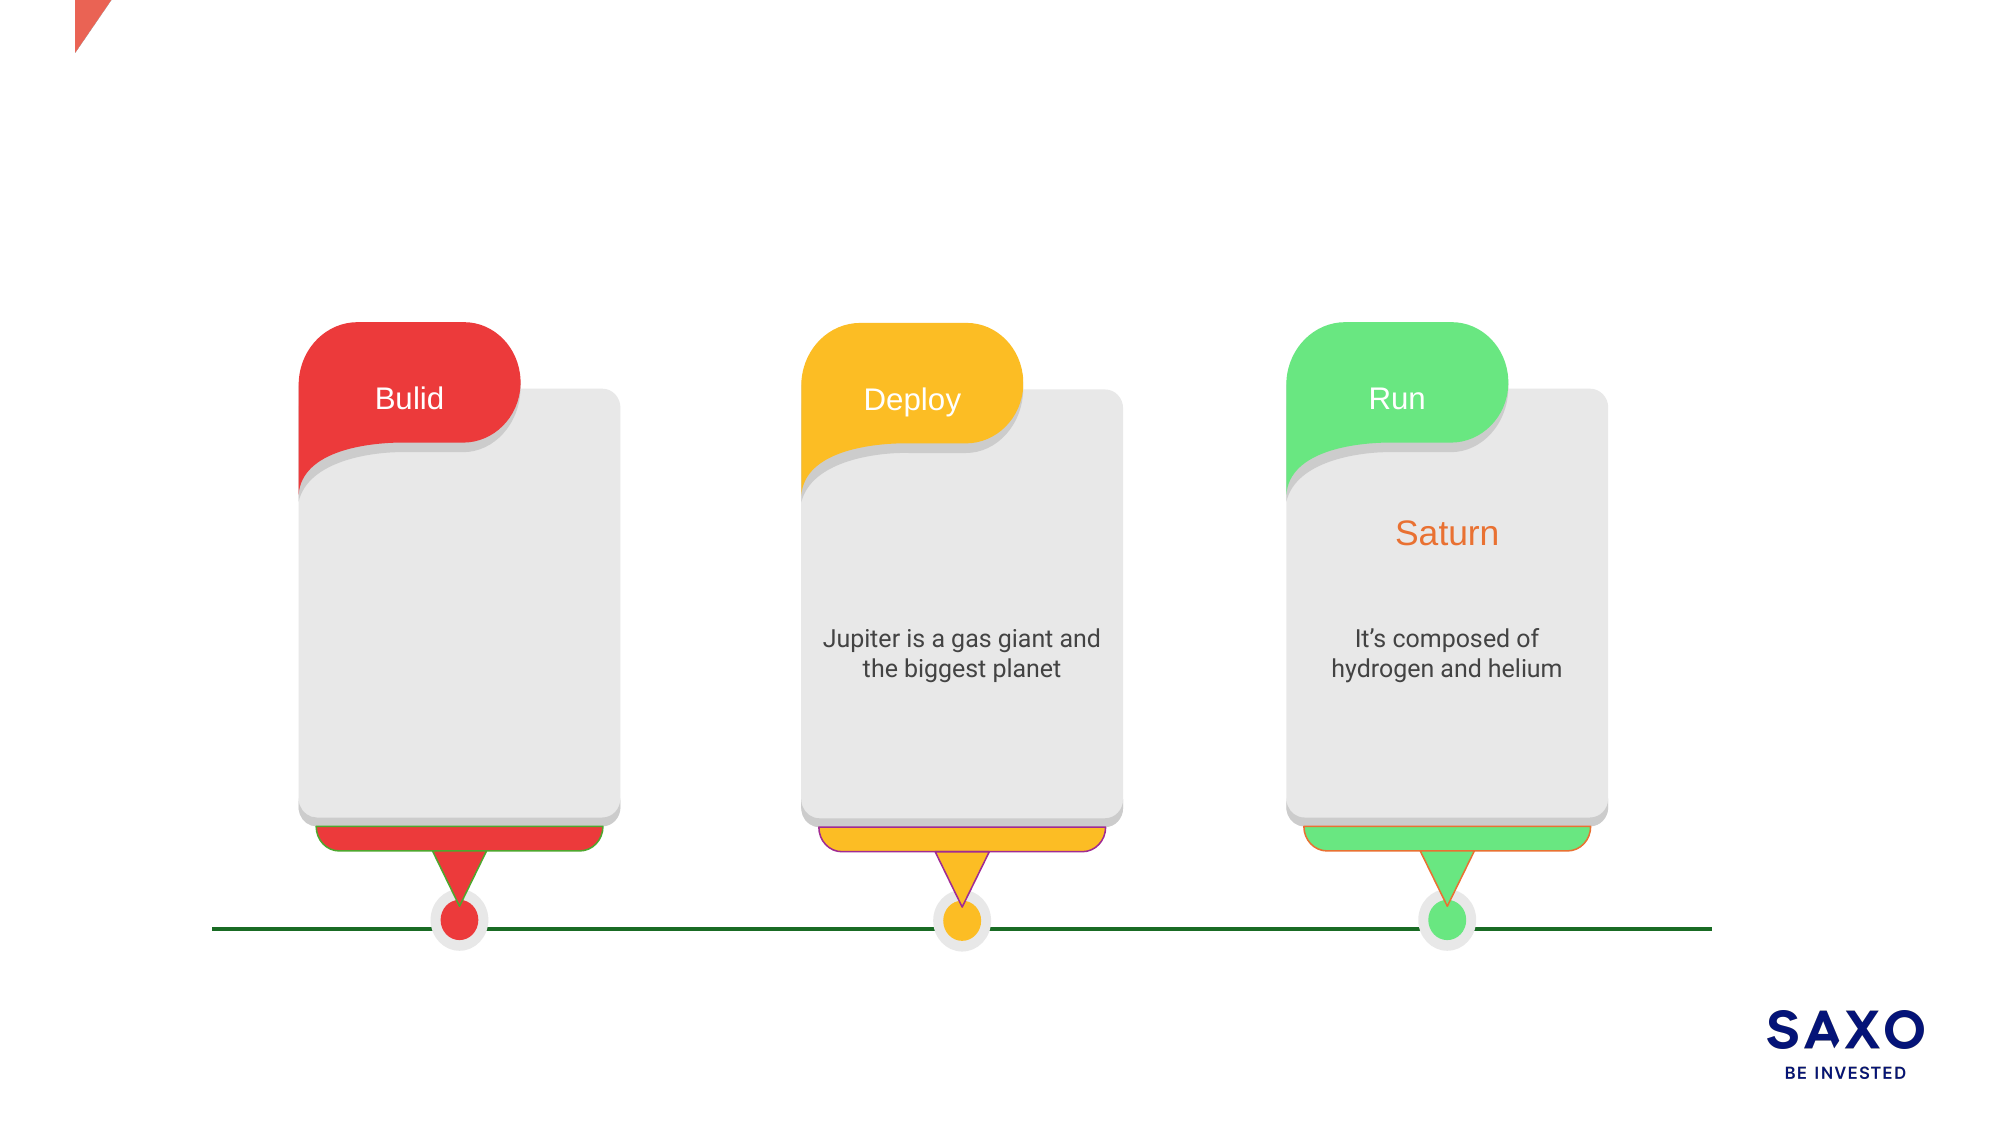

#
Bulid

Run

Saturn
It’s composed of hydrogen and helium

Deploy

Jupiter is a gas giant and the biggest planet